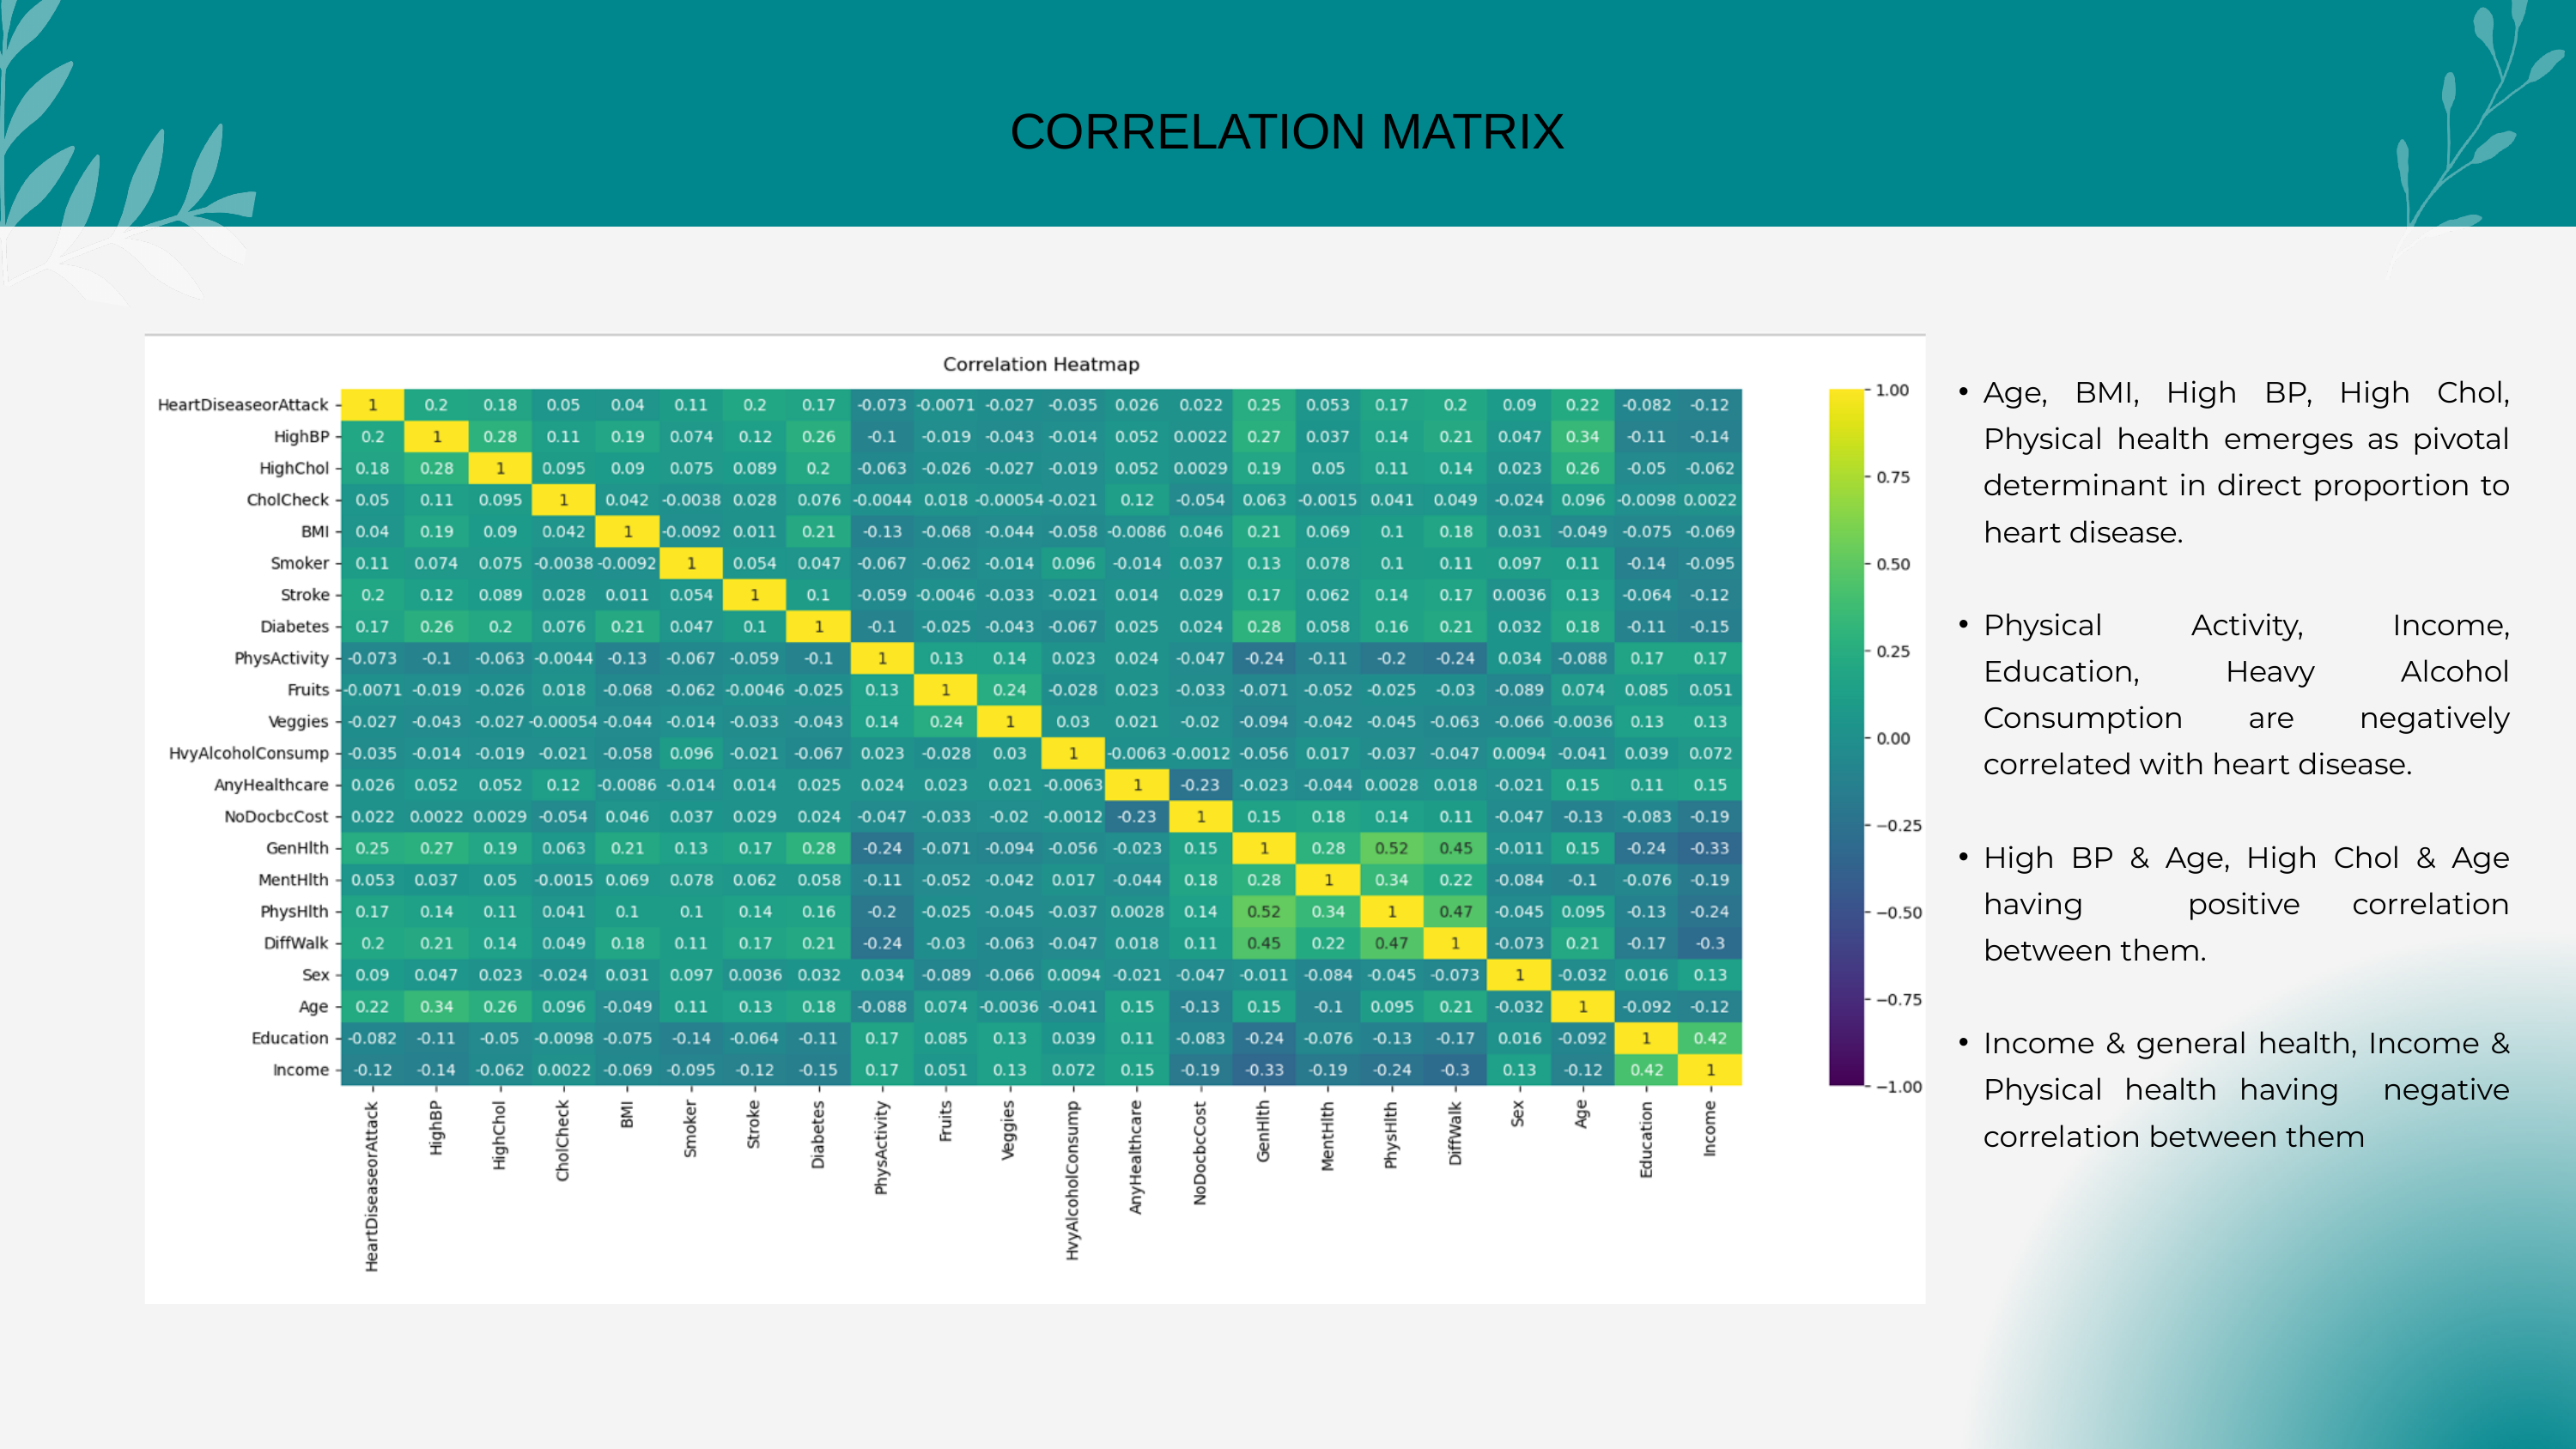

CORRELATION MATRIX

Age, BMI, High BP, High Chol, Physical health emerges as pivotal determinant in direct proportion to heart disease.

Physical Activity, Income, Education, Heavy Alcohol Consumption are negatively correlated with heart disease.

High BP & Age, High Chol & Age having  positive correlation between them.

Income & general health, Income & Physical health having  negative correlation between them